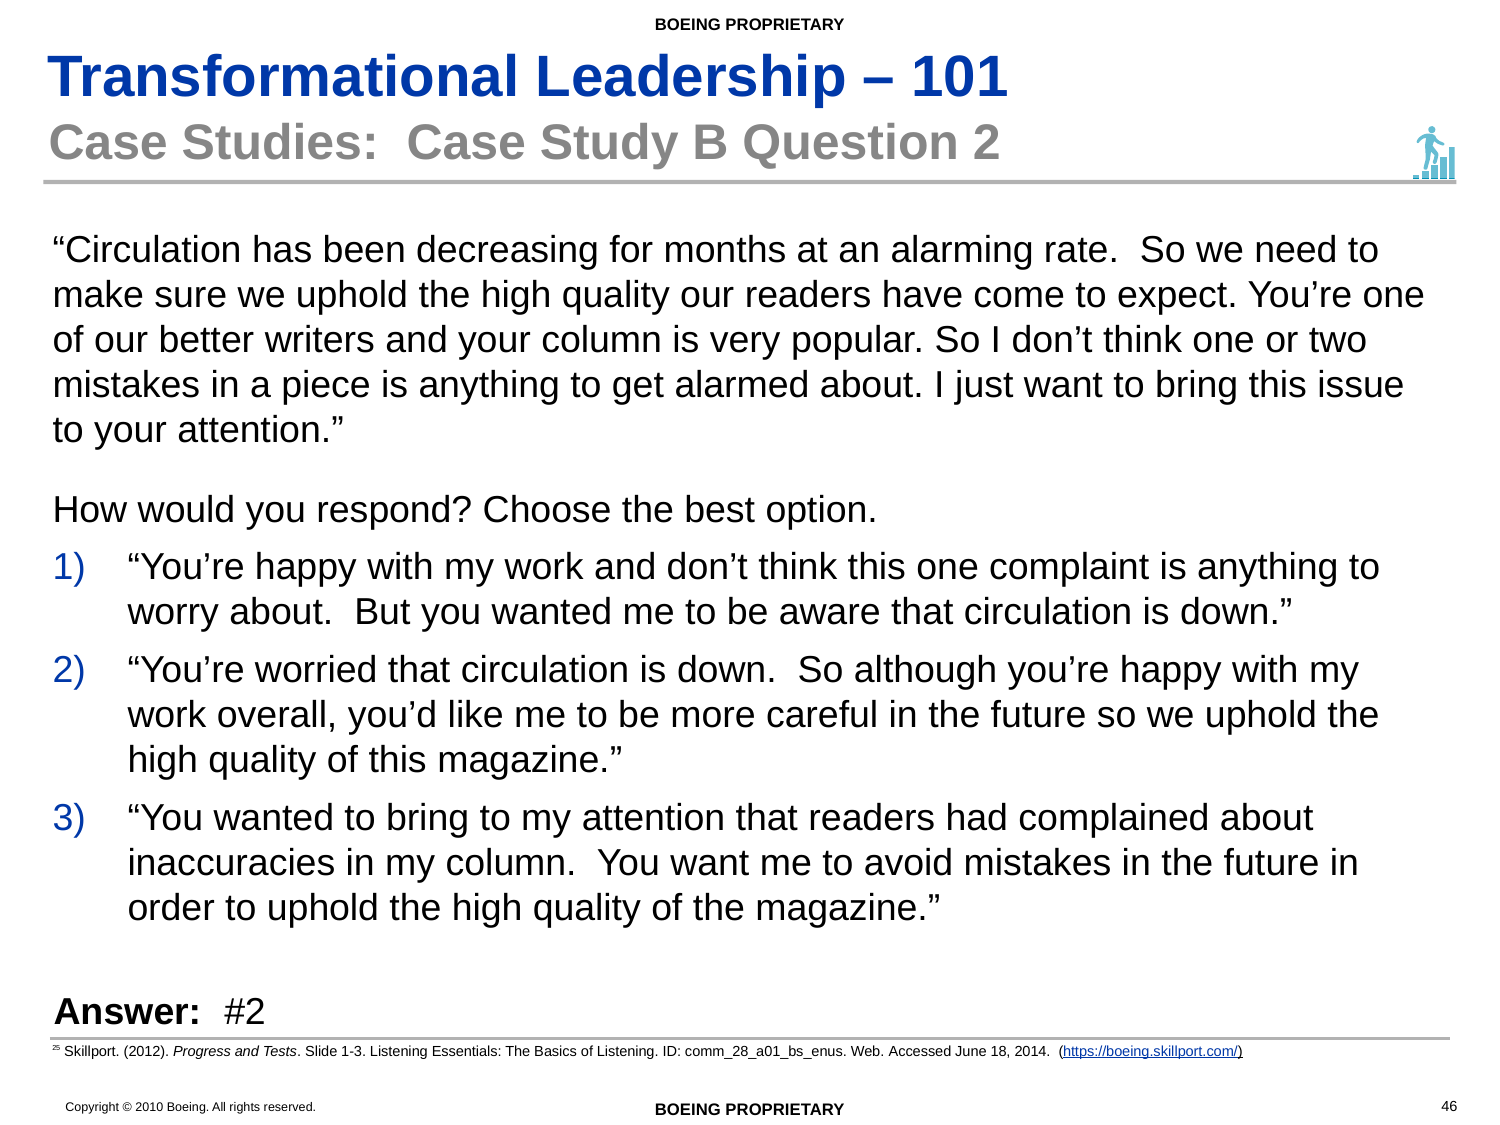

# Case Studies:  Case Study B Question 2
“Circulation has been decreasing for months at an alarming rate.  So we need to make sure we uphold the high quality our readers have come to expect. You’re one of our better writers and your column is very popular. So I don’t think one or two mistakes in a piece is anything to get alarmed about. I just want to bring this issue to your attention.”

How would you respond? Choose the best option.
“You’re happy with my work and don’t think this one complaint is anything to worry about.  But you wanted me to be aware that circulation is down.”
“You’re worried that circulation is down.  So although you’re happy with my work overall, you’d like me to be more careful in the future so we uphold the high quality of this magazine.”
“You wanted to bring to my attention that readers had complained about inaccuracies in my column.  You want me to avoid mistakes in the future in order to uphold the high quality of the magazine.”
Answer:  #2
25 Skillport. (2012). Progress and Tests. Slide 1-3. Listening Essentials: The Basics of Listening. ID: comm_28_a01_bs_enus. Web. Accessed June 18, 2014.  (https://boeing.skillport.com/)
46